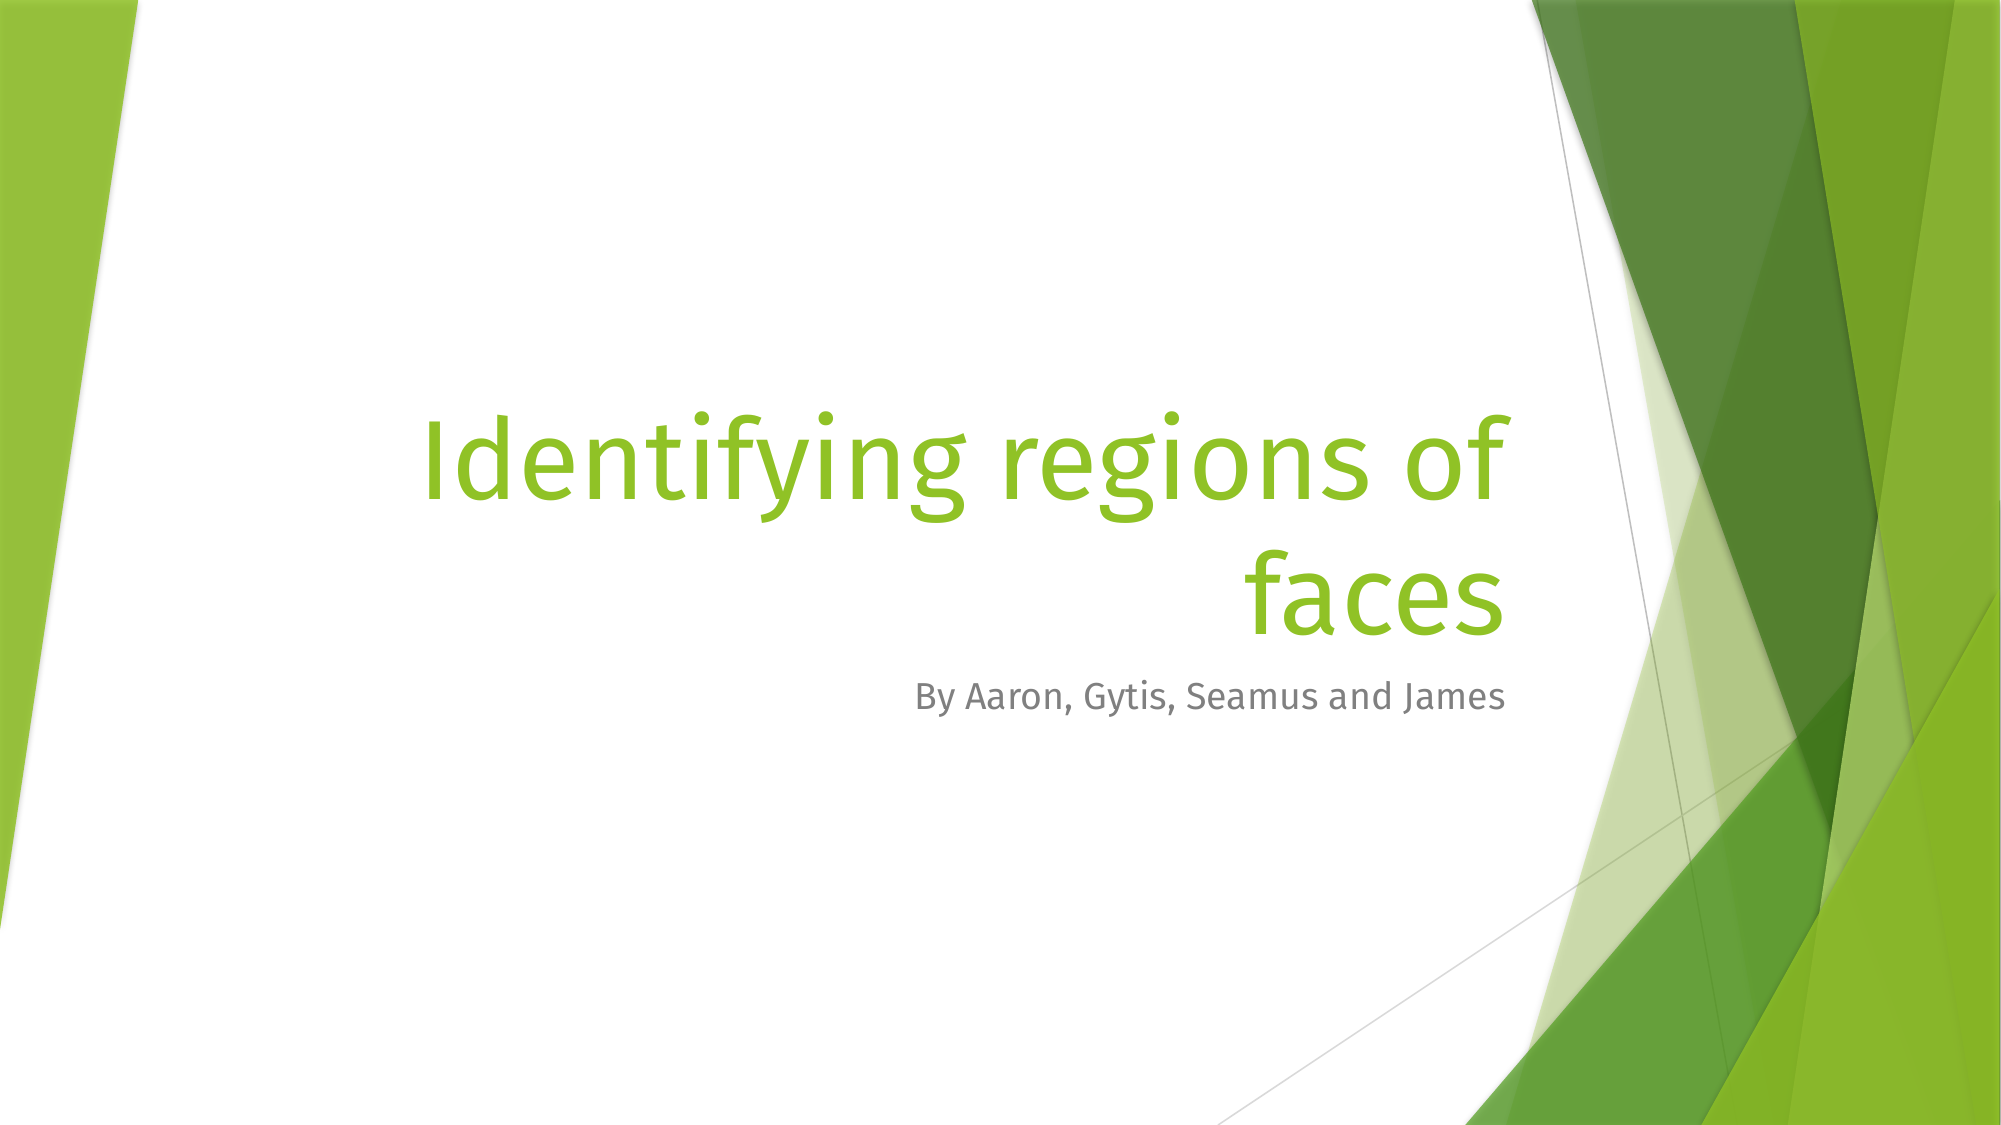

# Identifying regions of faces
By Aaron, Gytis, Seamus and James